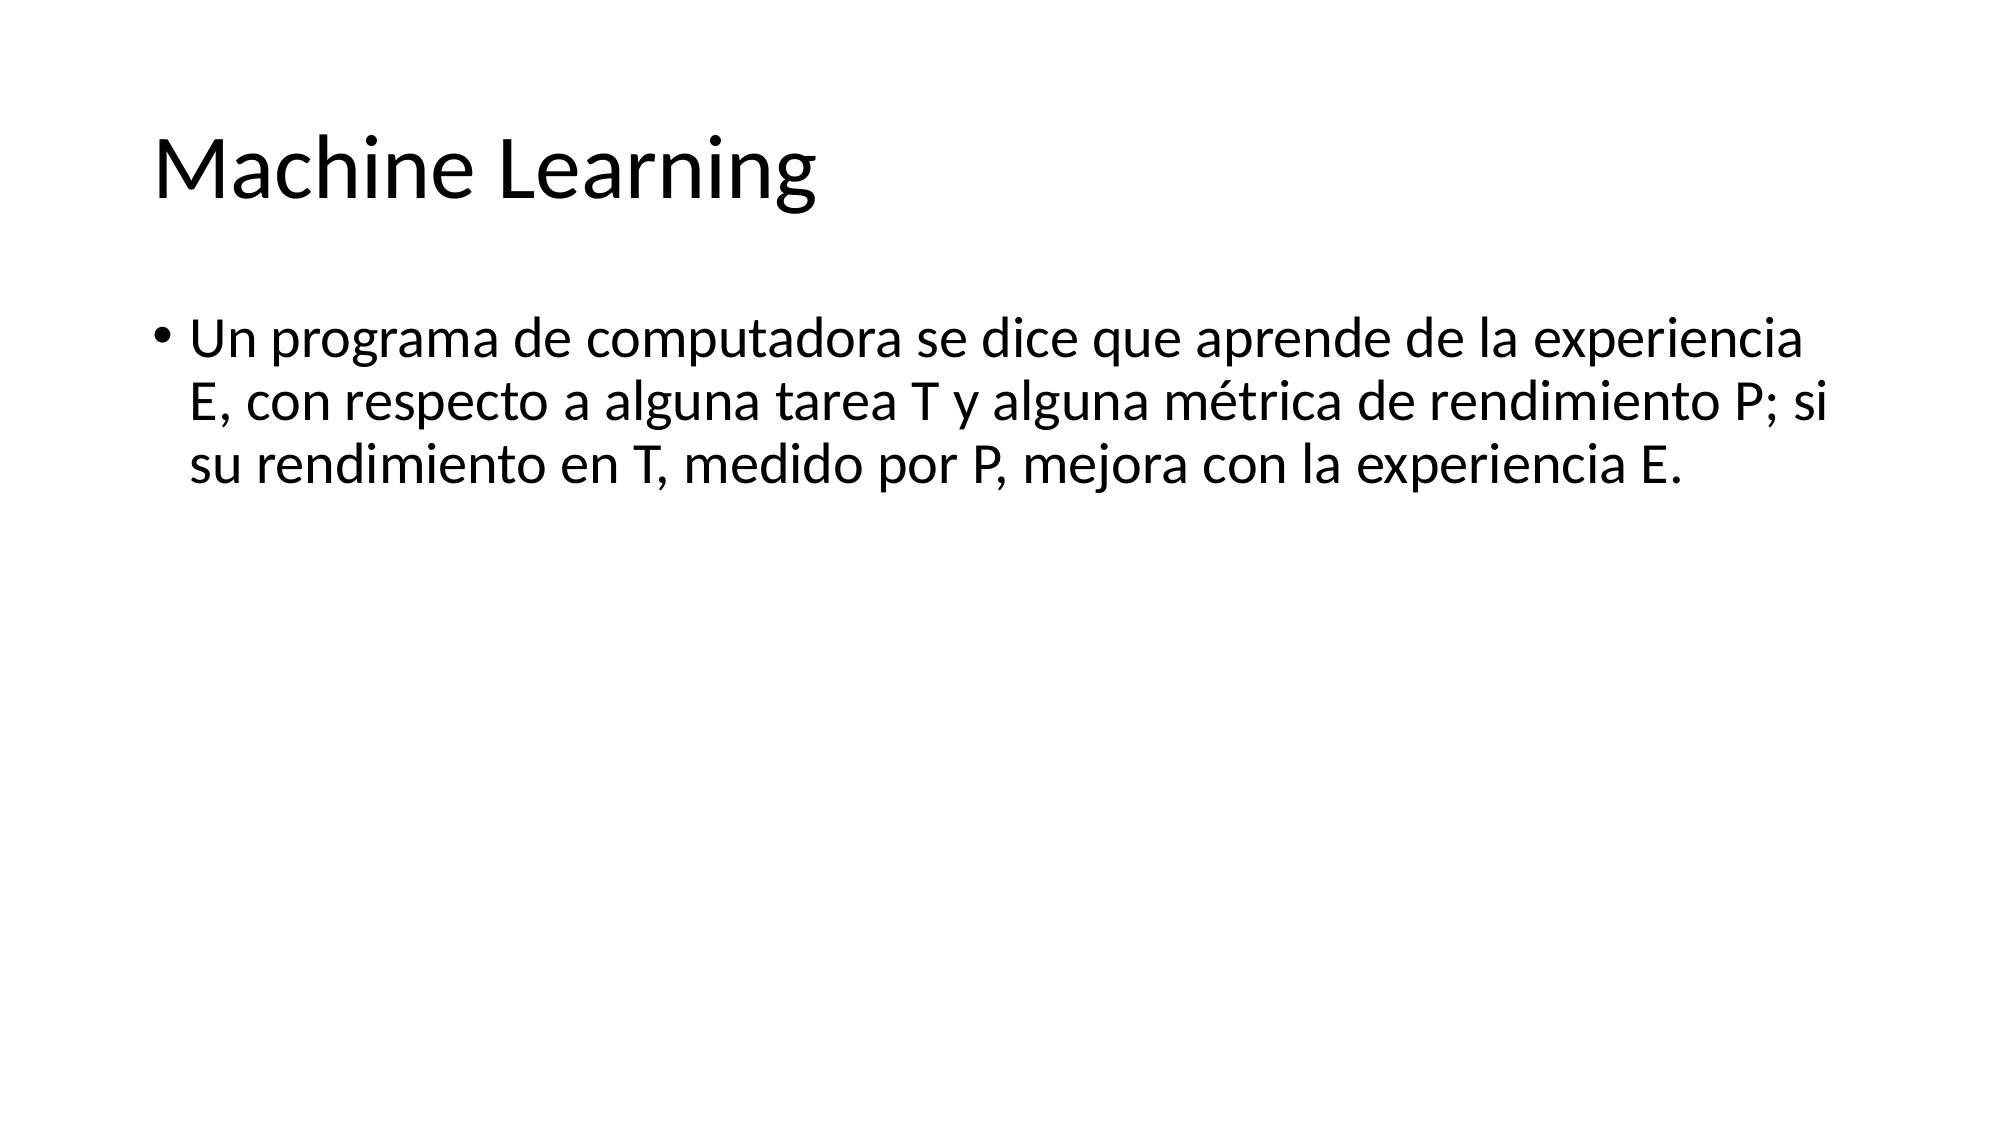

# Machine Learning
Un programa de computadora se dice que aprende de la experiencia E, con respecto a alguna tarea T y alguna métrica de rendimiento P; si su rendimiento en T, medido por P, mejora con la experiencia E.